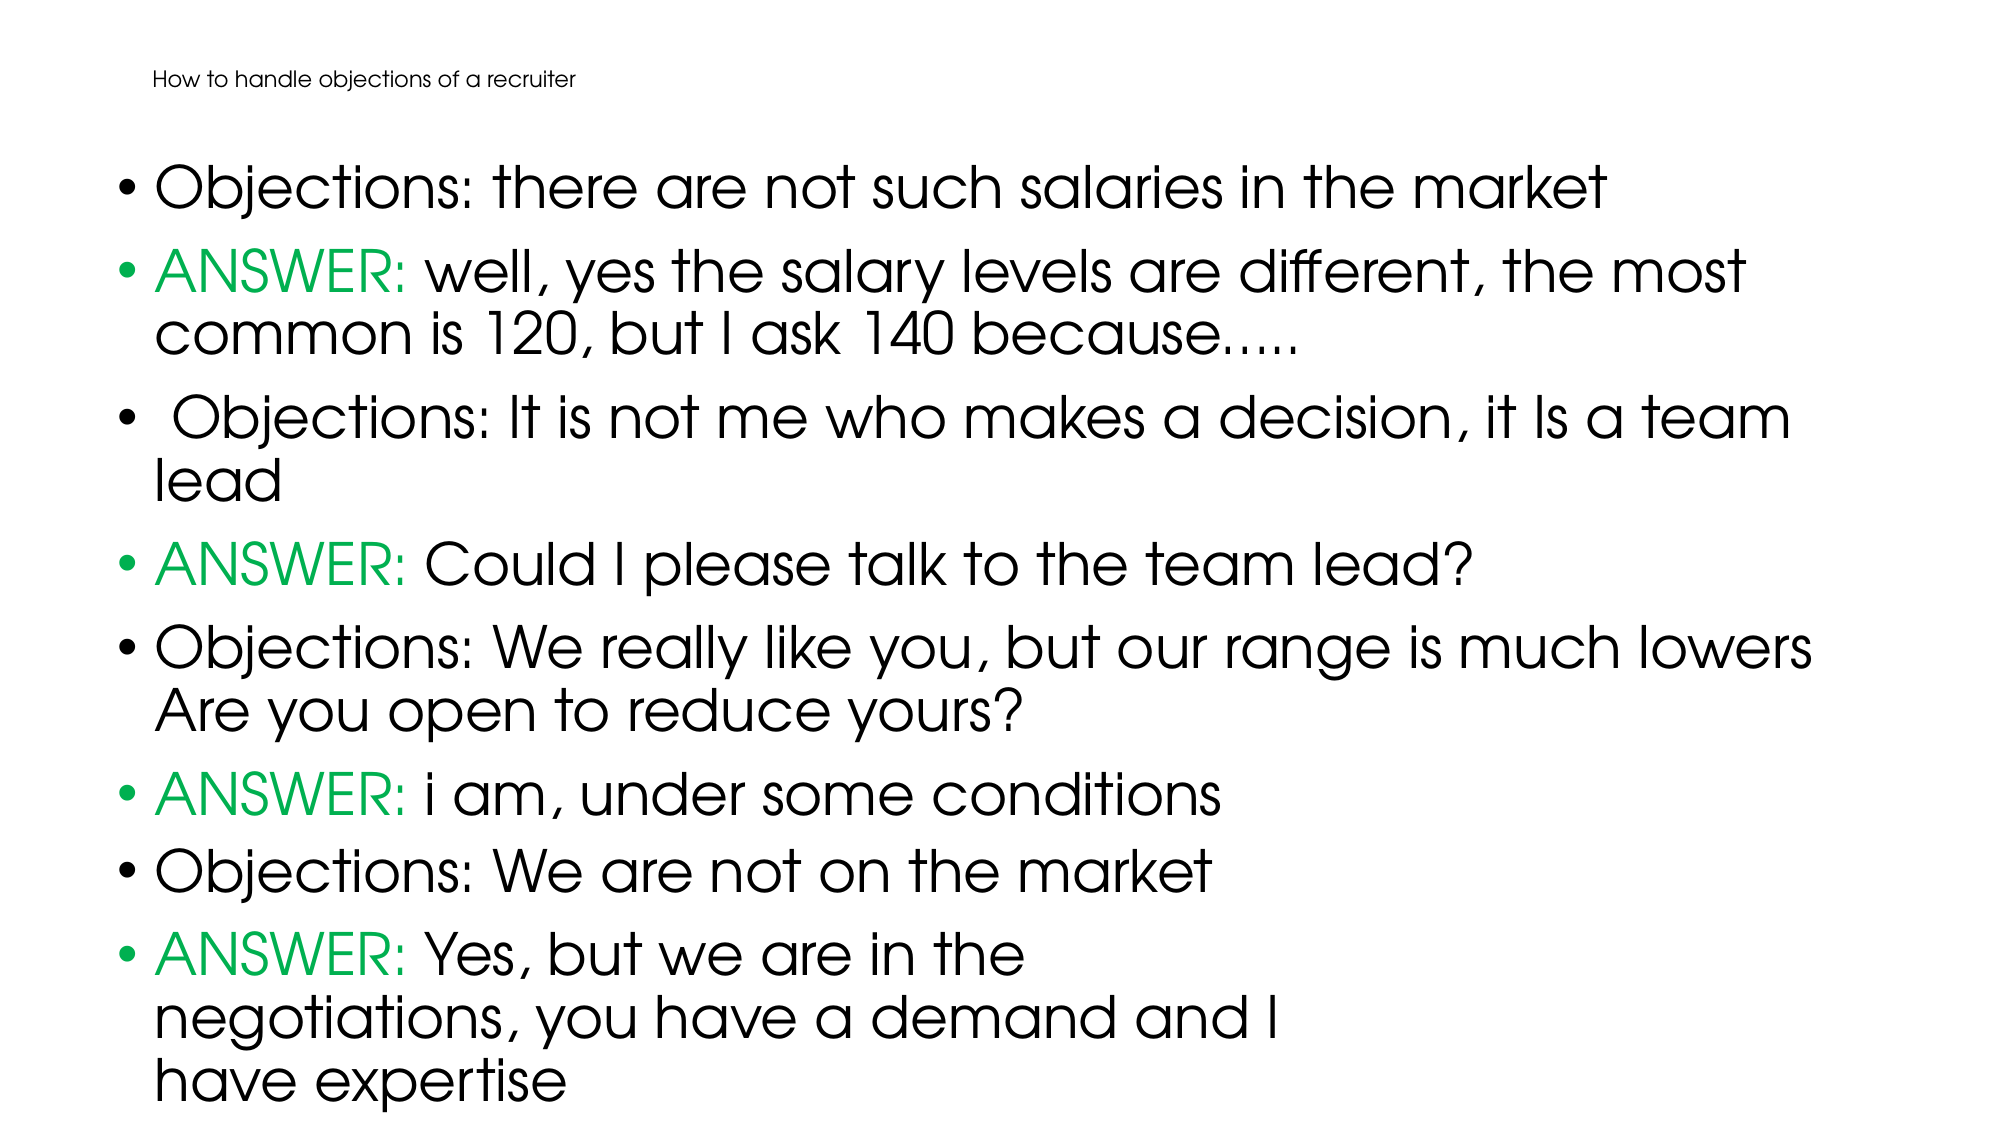

Objections: there are not such salaries in the market
ANSWER: well, yes the salary levels are different, the most common is 120, but I ask 140 because…..
 Objections: It is not me who makes a decision, it Is a team lead
ANSWER: Could I please talk to the team lead?
Objections: We really like you, but our range is much lowers Are you open to reduce yours?
ANSWER: i am, under some conditions

# How to handle objections of a recruiter
Objections: We are not on the market
ANSWER: Yes, but we are in the negotiations, you have a demand and I have expertise